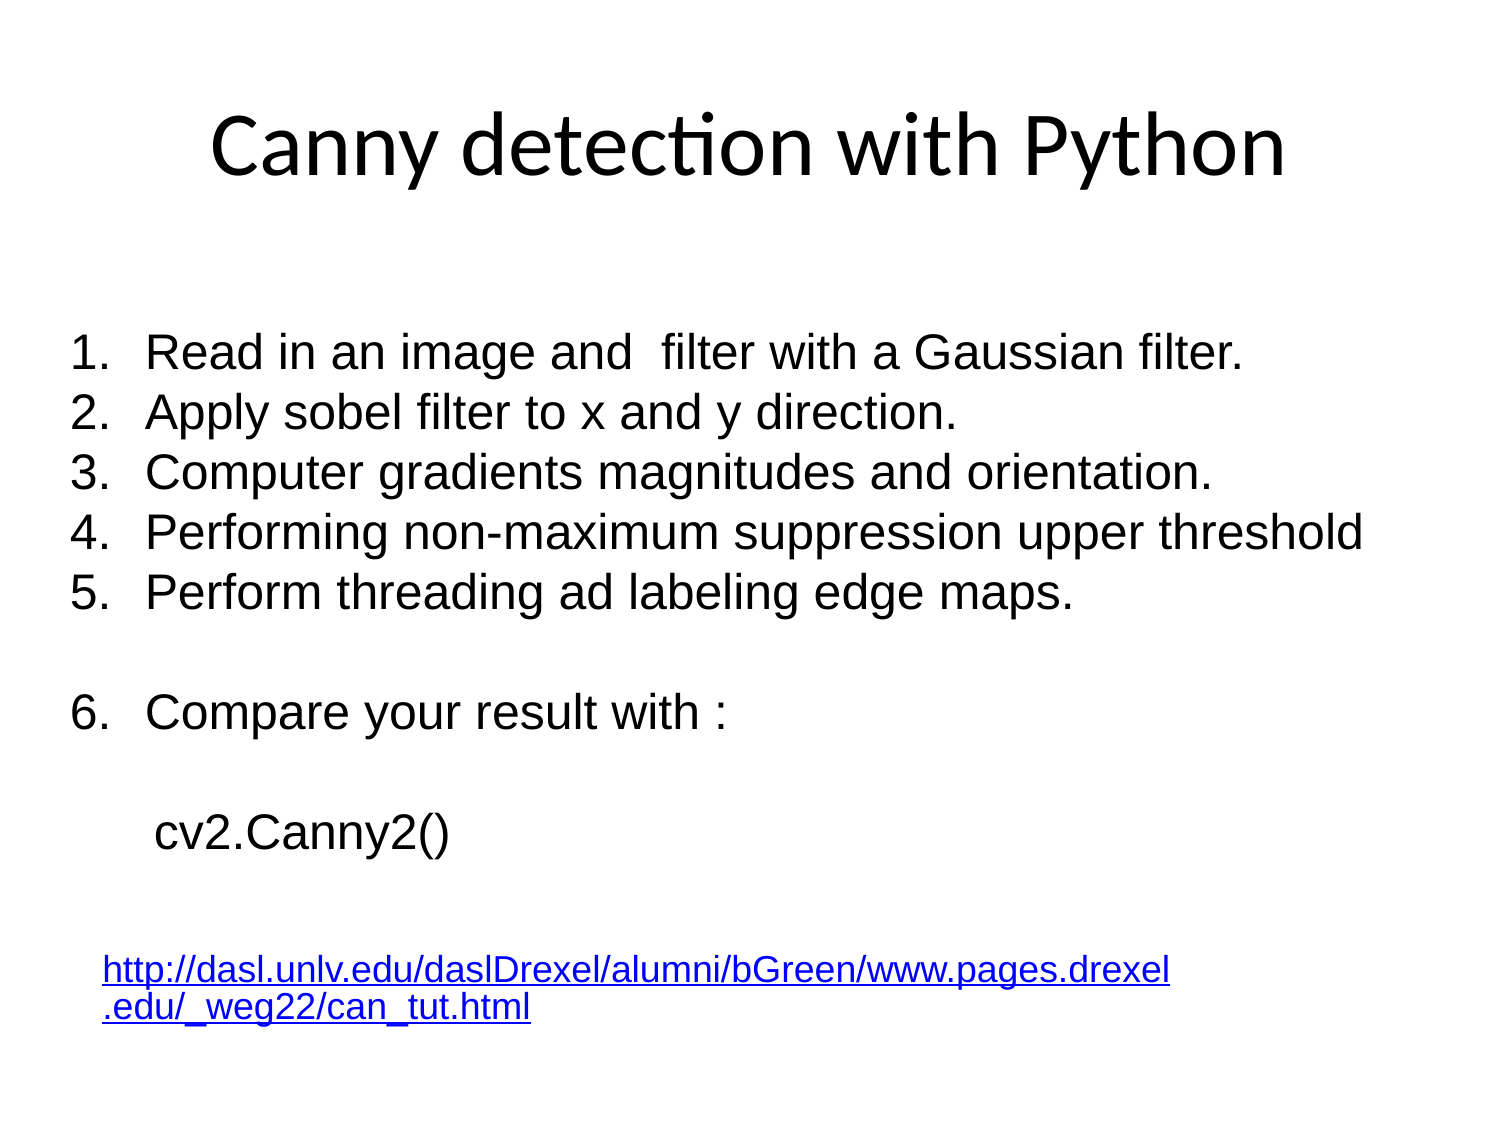

# Canny detection with Python
Read in an image and  filter with a Gaussian filter.
Apply sobel filter to x and y direction.
Computer gradients magnitudes and orientation.
Performing non-maximum suppression upper threshold
Perform threading ad labeling edge maps.

Compare your result with :

      cv2.Canny2()

http://dasl.unlv.edu/daslDrexel/alumni/bGreen/www.pages.drexel.edu/_weg22/can_tut.html